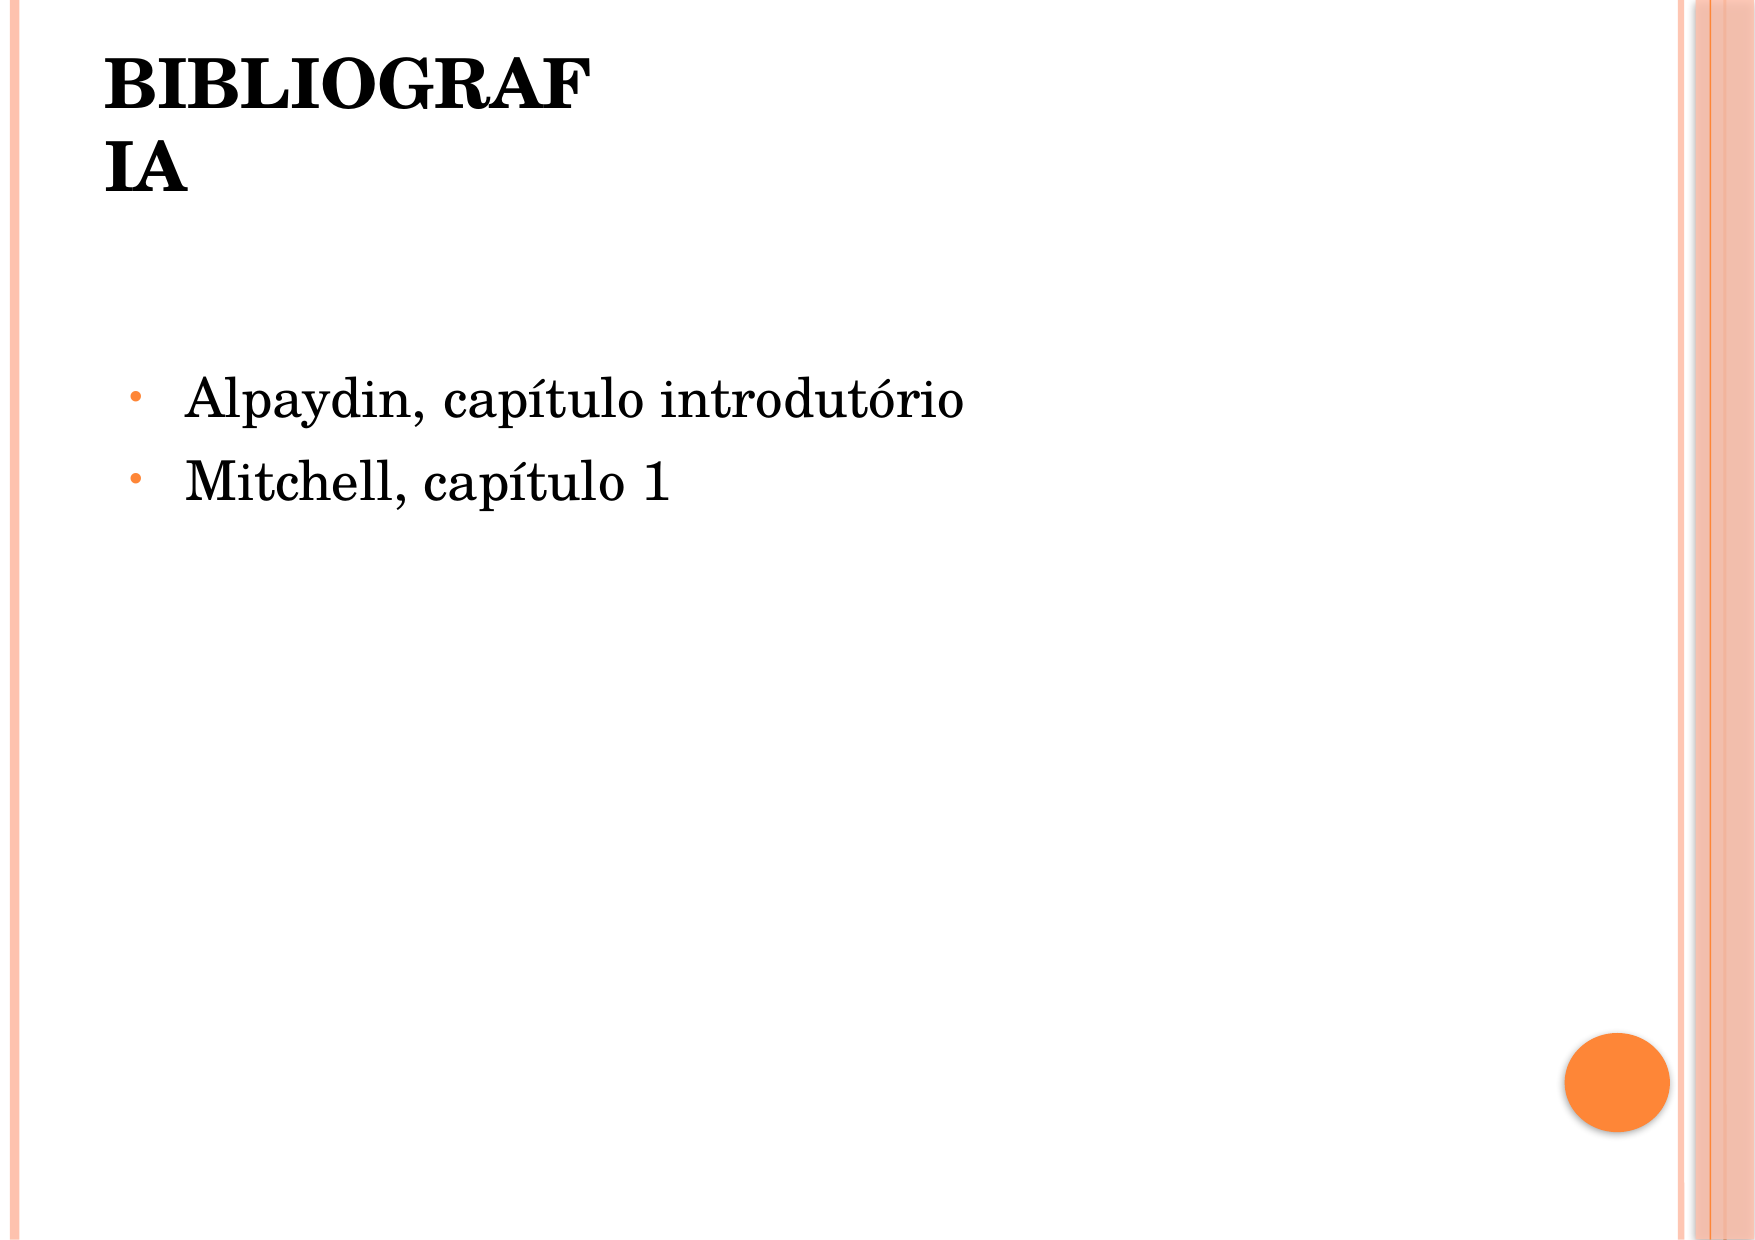

# Bibliografia
Alpaydin, capítulo introdutório
Mitchell, capítulo 1